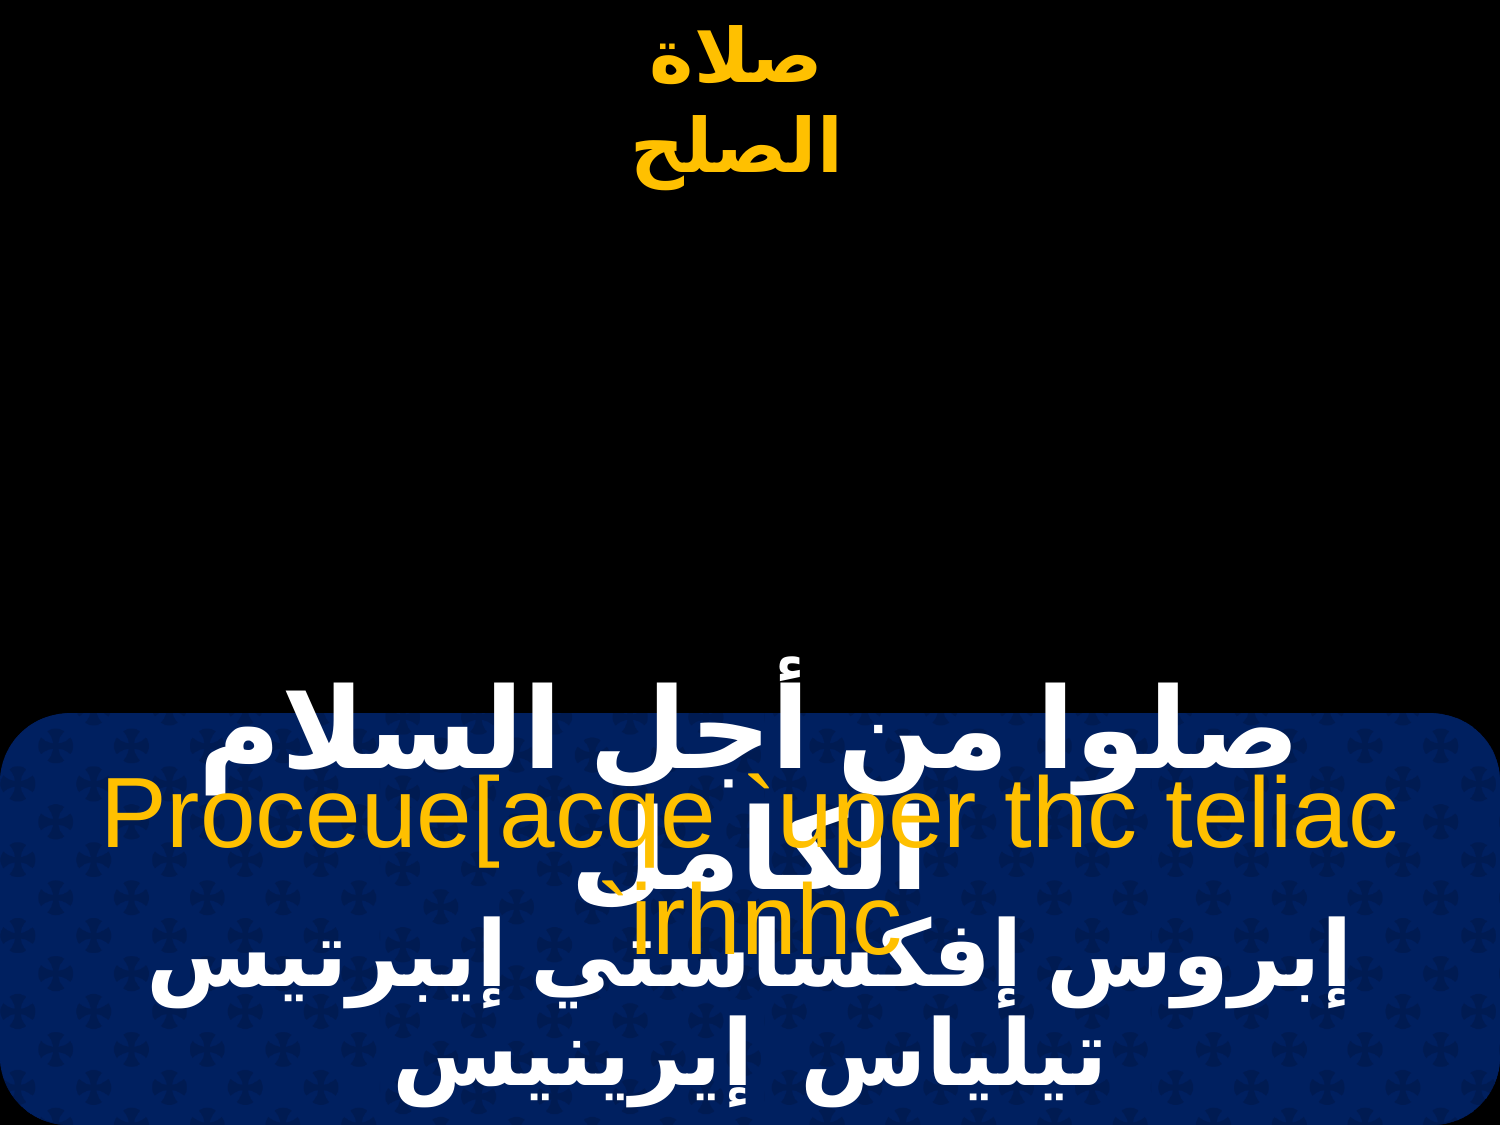

# صلوا من أجل السلام الكامل
Proceue[acqe `uper thc teliac `irhnhc
إبروس إفكساستي إيبرتيس تيلياس  إيرينيس